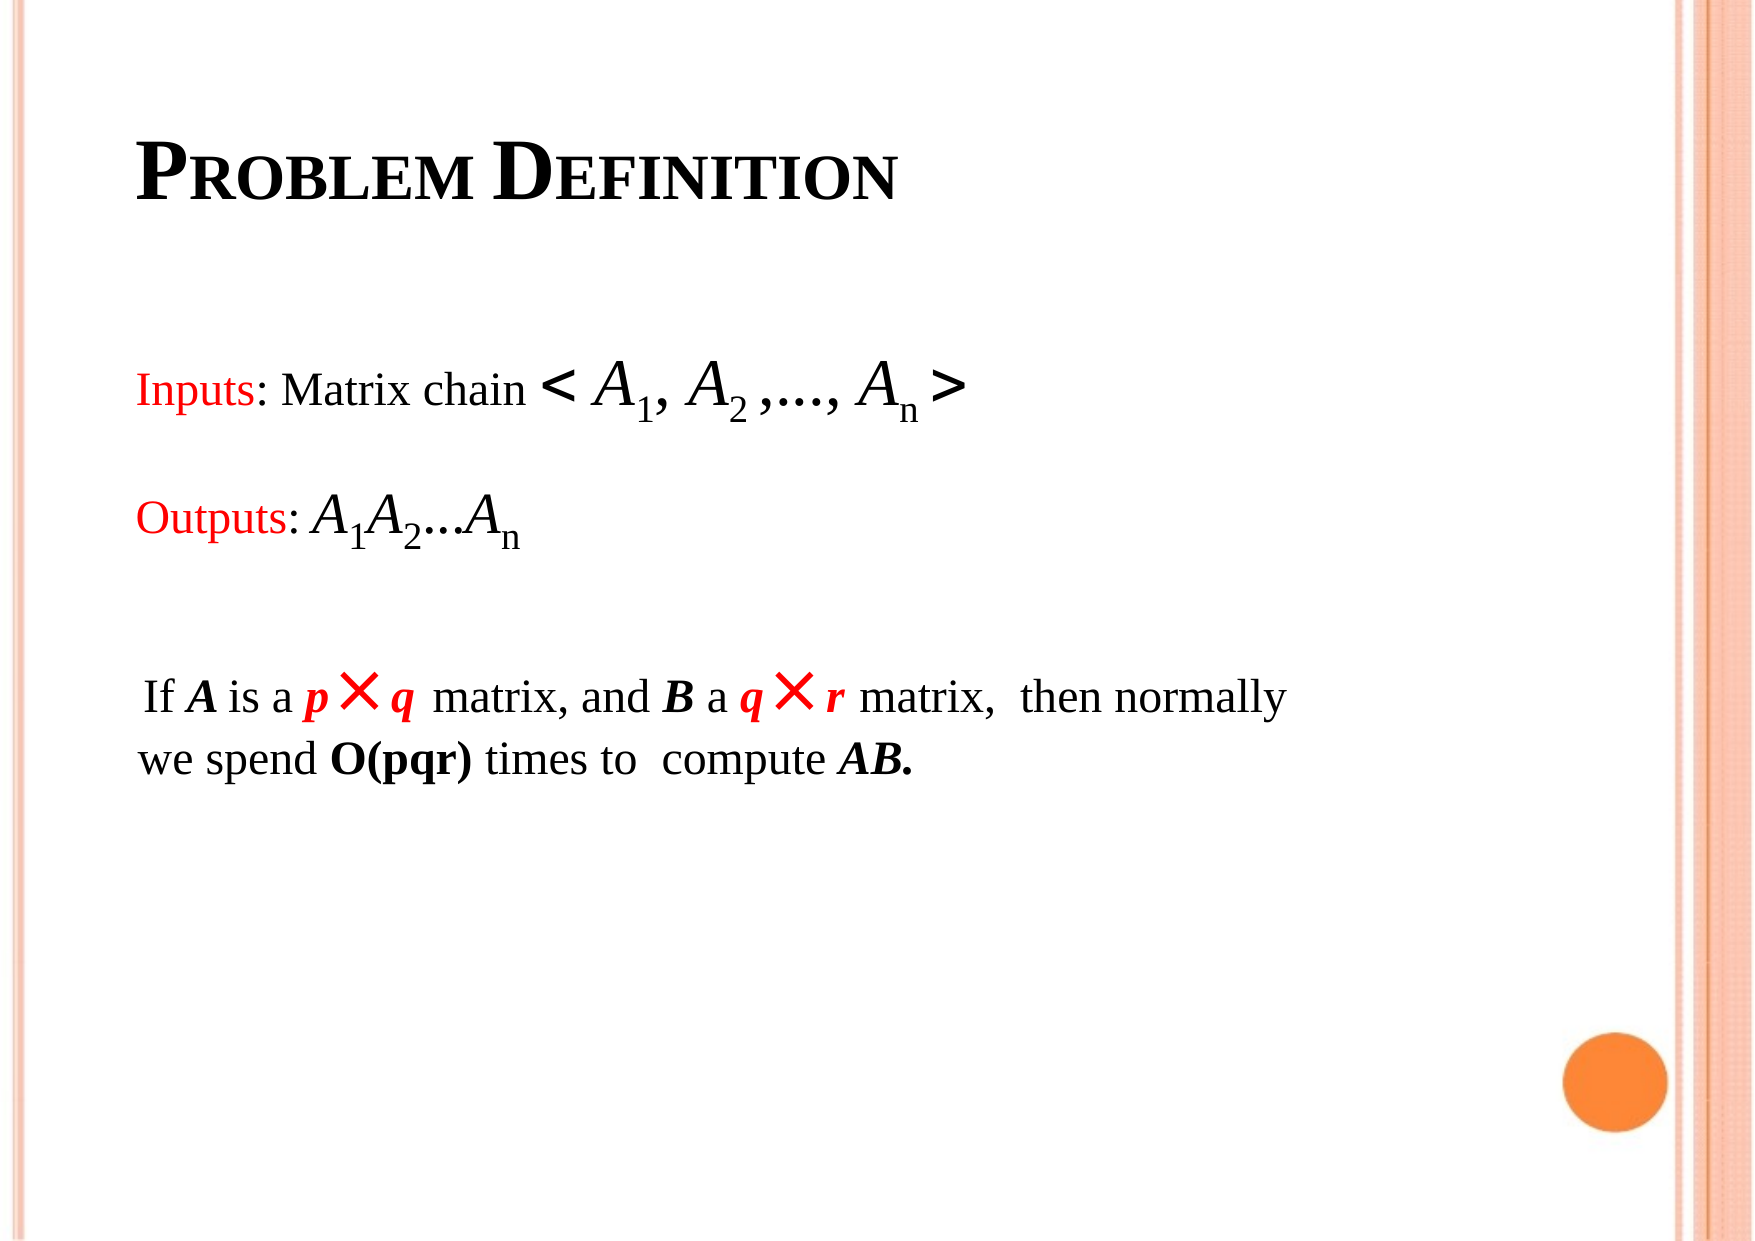

# PROBLEM DEFINITION
Inputs: Matrix chain < A1, A2 ,..., An >
Outputs: A1A2...An

If A is a p×q matrix, and B a q×r matrix,  then normally we spend O(pqr) times to  compute AB.

15